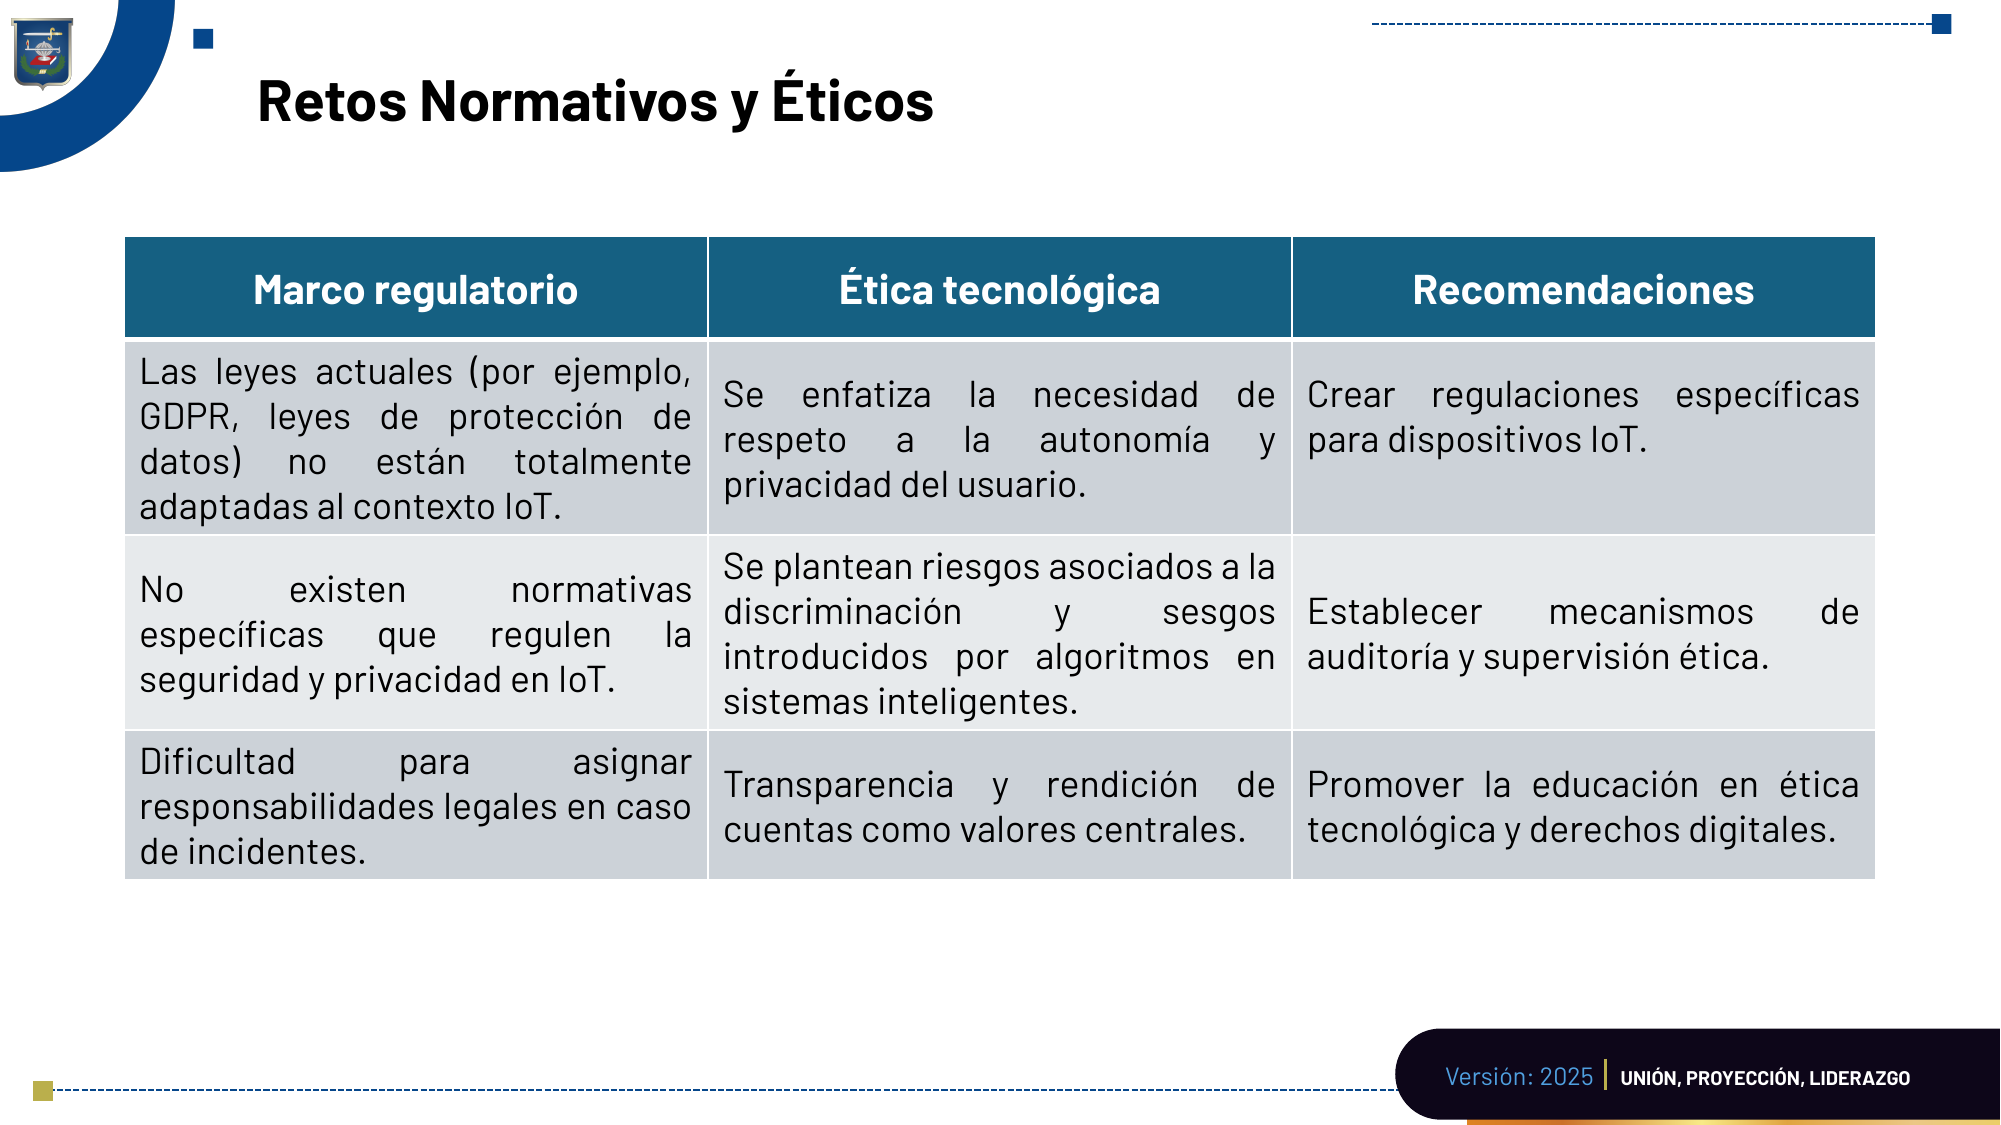

Retos Normativos y Éticos
| Marco regulatorio | Ética tecnológica | Recomendaciones |
| --- | --- | --- |
| Las leyes actuales (por ejemplo, GDPR, leyes de protección de datos) no están totalmente adaptadas al contexto IoT. | Se enfatiza la necesidad de respeto a la autonomía y privacidad del usuario. | Crear regulaciones específicas para dispositivos IoT. |
| No existen normativas específicas que regulen la seguridad y privacidad en IoT. | Se plantean riesgos asociados a la discriminación y sesgos introducidos por algoritmos en sistemas inteligentes. | Establecer mecanismos de auditoría y supervisión ética. |
| Dificultad para asignar responsabilidades legales en caso de incidentes. | Transparencia y rendición de cuentas como valores centrales. | Promover la educación en ética tecnológica y derechos digitales. |